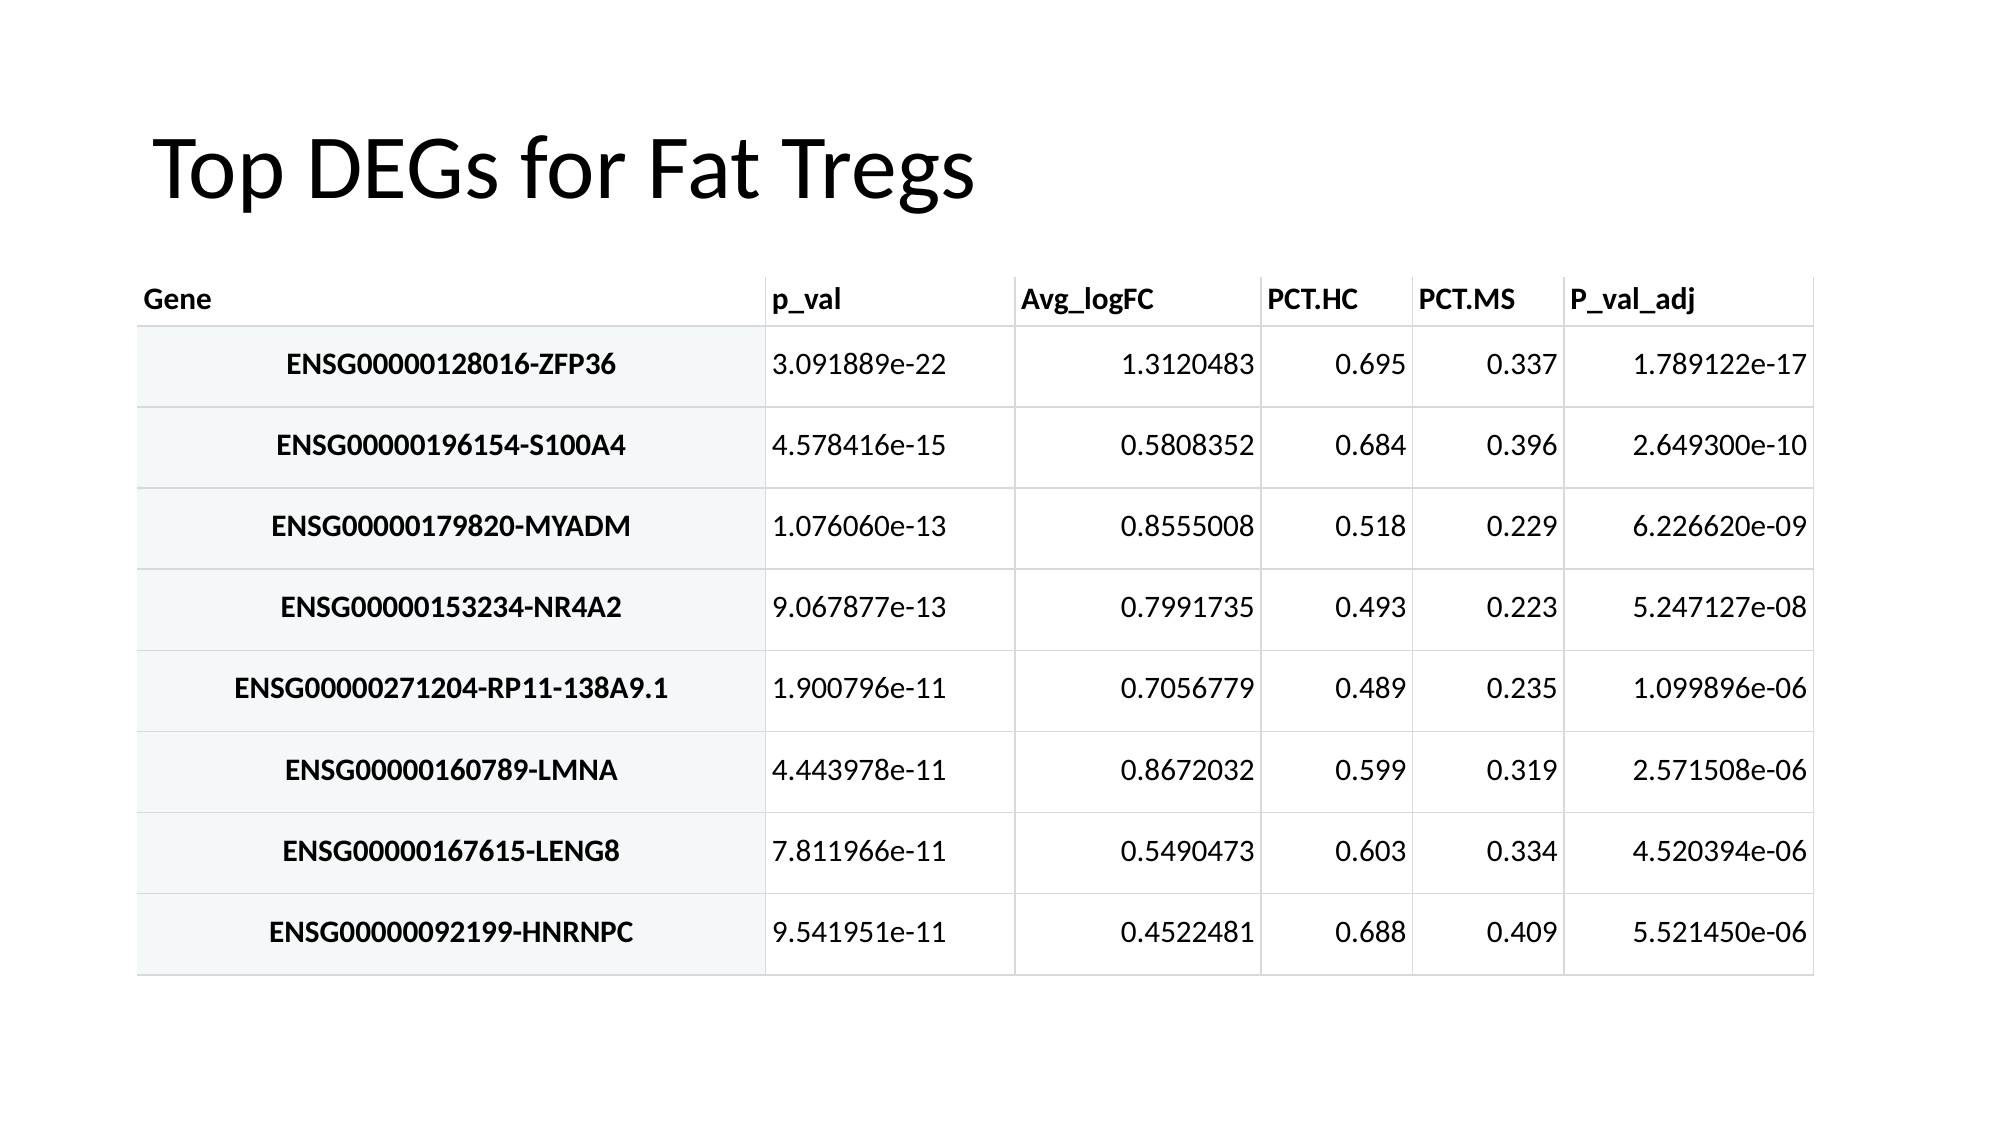

# Top DEGs for Fat Tregs
| Gene | p\_val | Avg\_logFC | PCT.HC | PCT.MS | P\_val\_adj |
| --- | --- | --- | --- | --- | --- |
| ENSG00000128016-ZFP36 | 3.091889e-22 | 1.3120483 | 0.695 | 0.337 | 1.789122e-17 |
| ENSG00000196154-S100A4 | 4.578416e-15 | 0.5808352 | 0.684 | 0.396 | 2.649300e-10 |
| ENSG00000179820-MYADM | 1.076060e-13 | 0.8555008 | 0.518 | 0.229 | 6.226620e-09 |
| ENSG00000153234-NR4A2 | 9.067877e-13 | 0.7991735 | 0.493 | 0.223 | 5.247127e-08 |
| ENSG00000271204-RP11-138A9.1 | 1.900796e-11 | 0.7056779 | 0.489 | 0.235 | 1.099896e-06 |
| ENSG00000160789-LMNA | 4.443978e-11 | 0.8672032 | 0.599 | 0.319 | 2.571508e-06 |
| ENSG00000167615-LENG8 | 7.811966e-11 | 0.5490473 | 0.603 | 0.334 | 4.520394e-06 |
| ENSG00000092199-HNRNPC | 9.541951e-11 | 0.4522481 | 0.688 | 0.409 | 5.521450e-06 |